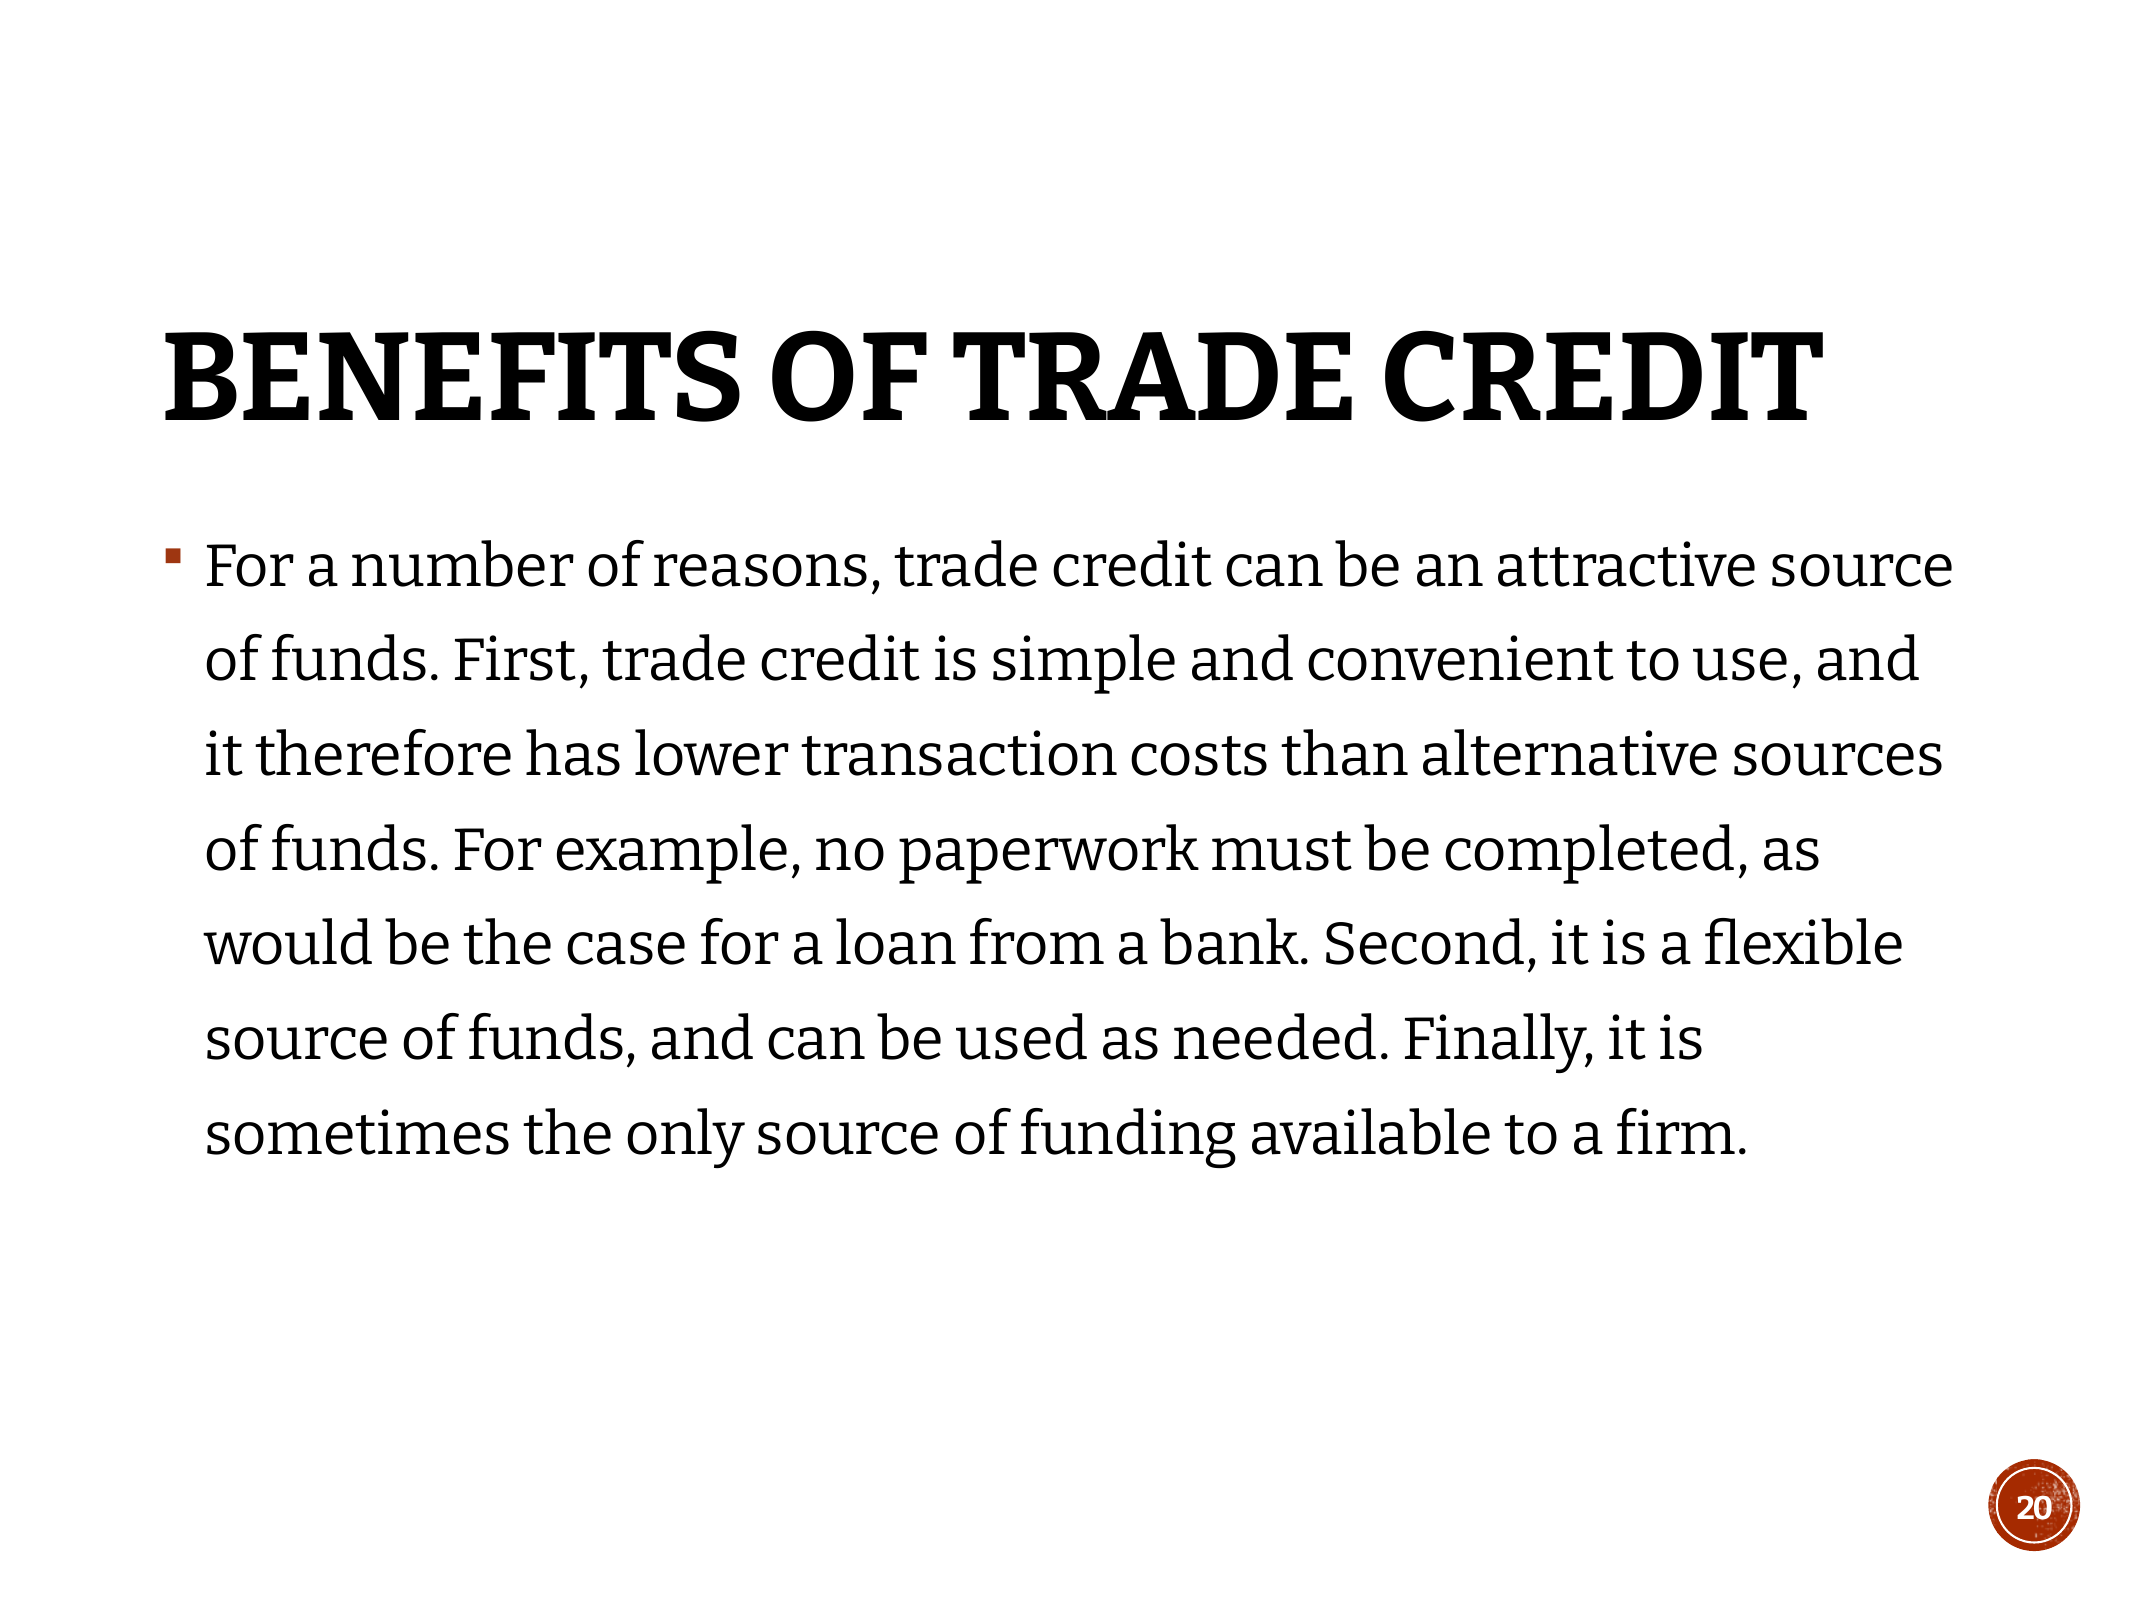

# Benefits of Trade Credit
For a number of reasons, trade credit can be an attractive source of funds. First, trade credit is simple and convenient to use, and it therefore has lower transaction costs than alternative sources of funds. For example, no paperwork must be completed, as would be the case for a loan from a bank. Second, it is a flexible source of funds, and can be used as needed. Finally, it is sometimes the only source of funding available to a firm.

20